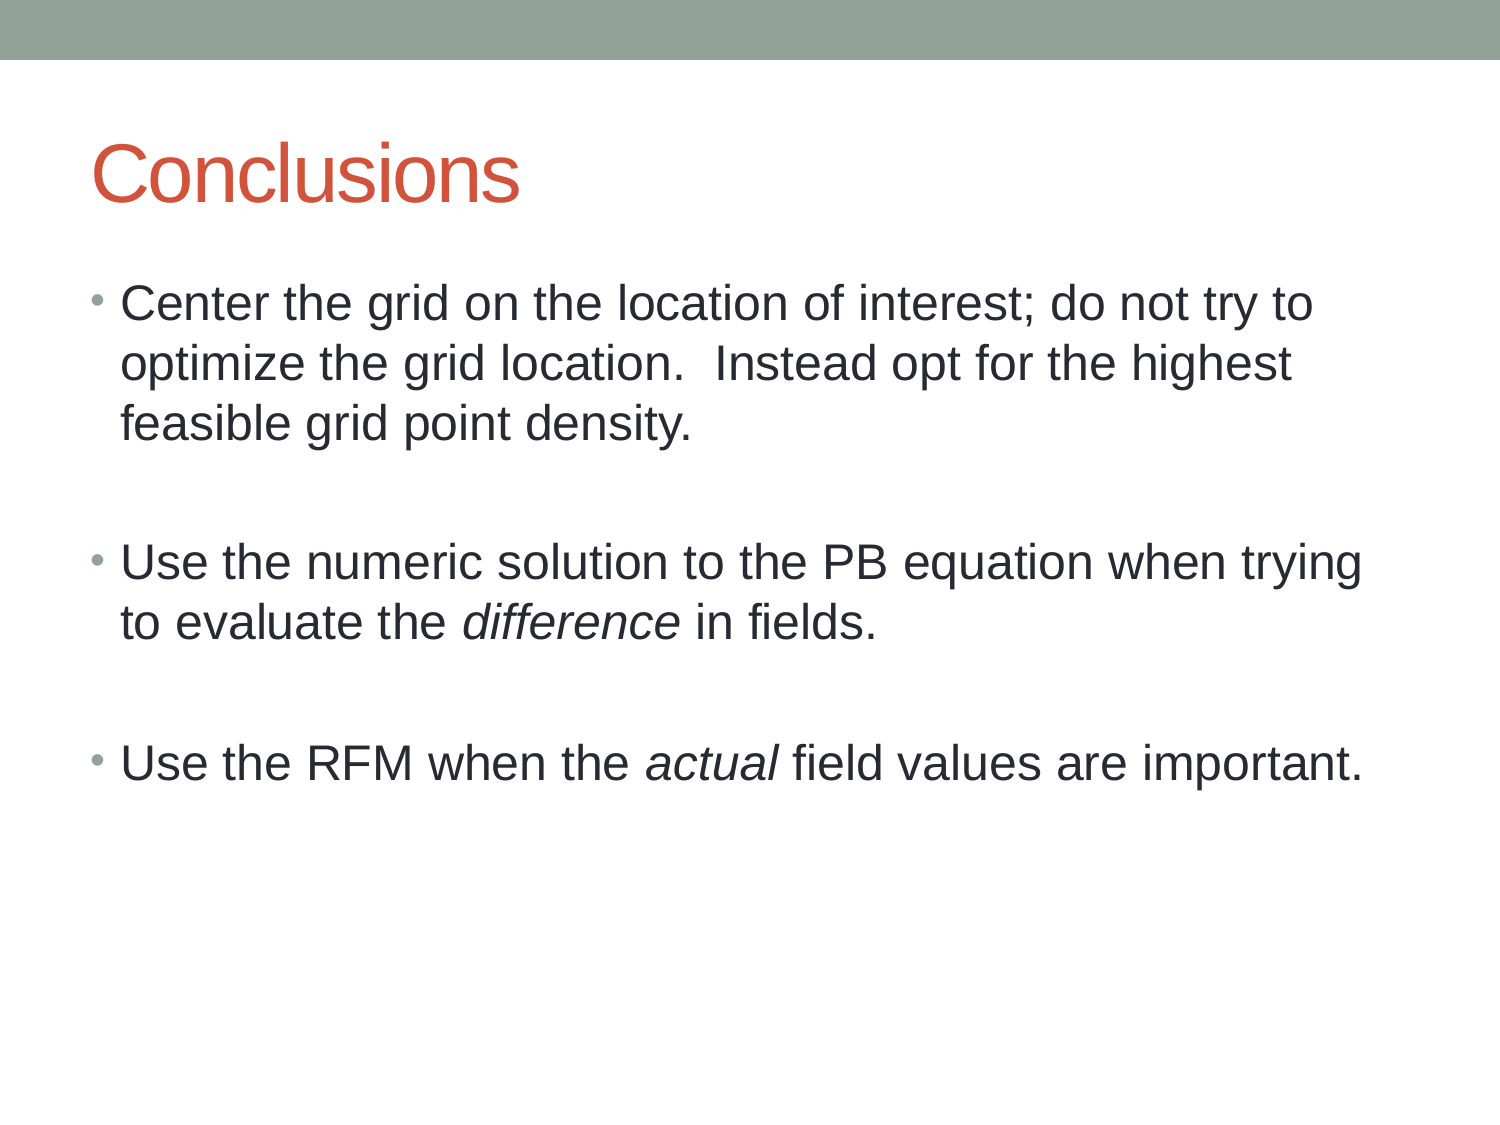

# Conclusions
Center the grid on the location of interest; do not try to optimize the grid location.  Instead opt for the highest feasible grid point density.

Use the numeric solution to the PB equation when trying to evaluate the difference in fields.

Use the RFM when the actual field values are important.